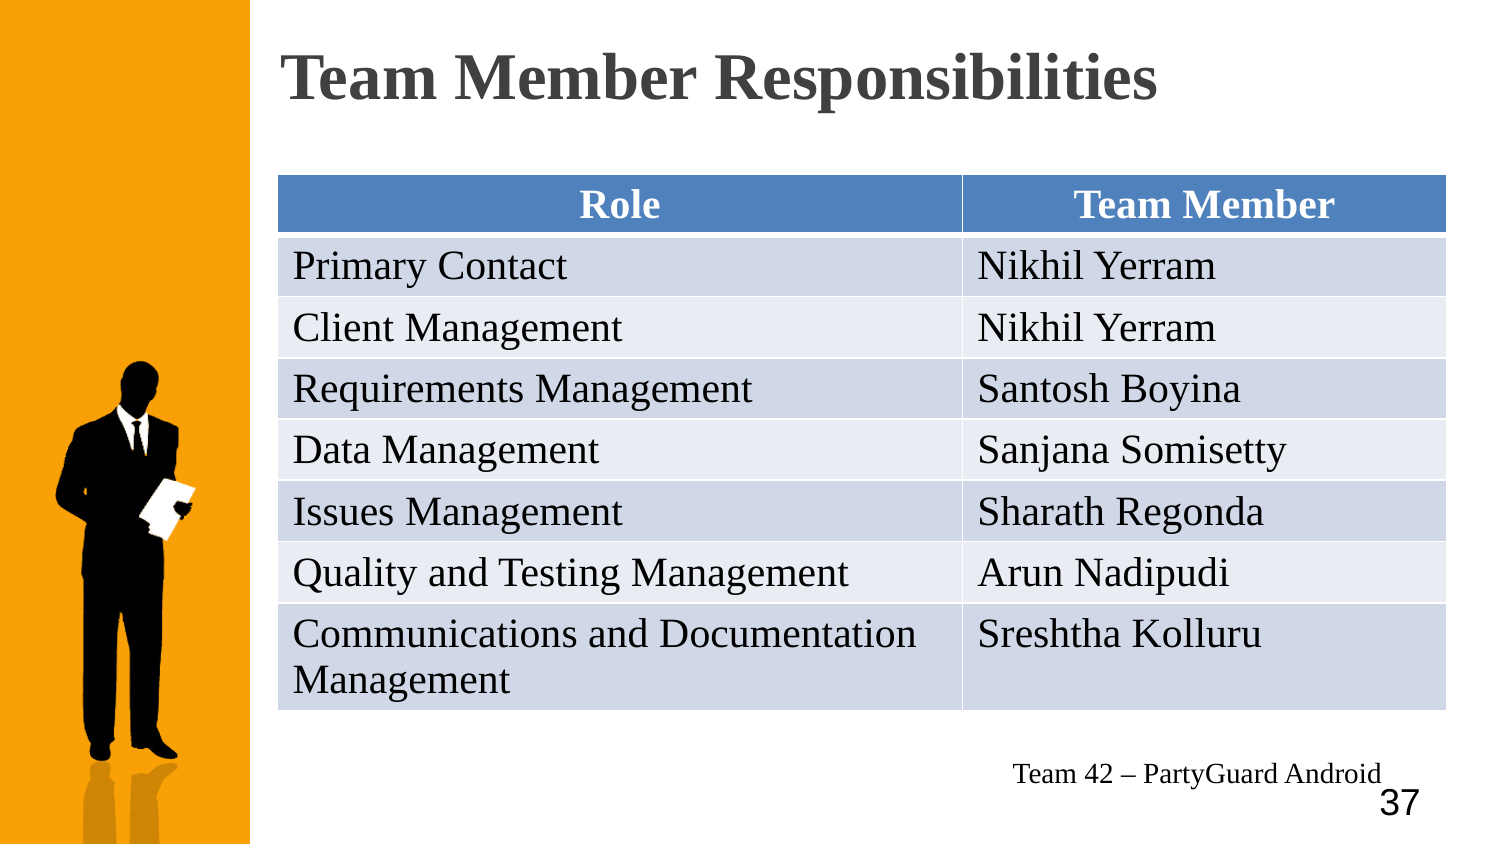

# Team Member Responsibilities
| Role | Team Member |
| --- | --- |
| Primary Contact | Nikhil Yerram |
| Client Management | Nikhil Yerram |
| Requirements Management | Santosh Boyina |
| Data Management | Sanjana Somisetty |
| Issues Management | Sharath Regonda |
| Quality and Testing Management | Arun Nadipudi |
| Communications and Documentation Management | Sreshtha Kolluru |
Team 42 – PartyGuard Android
37